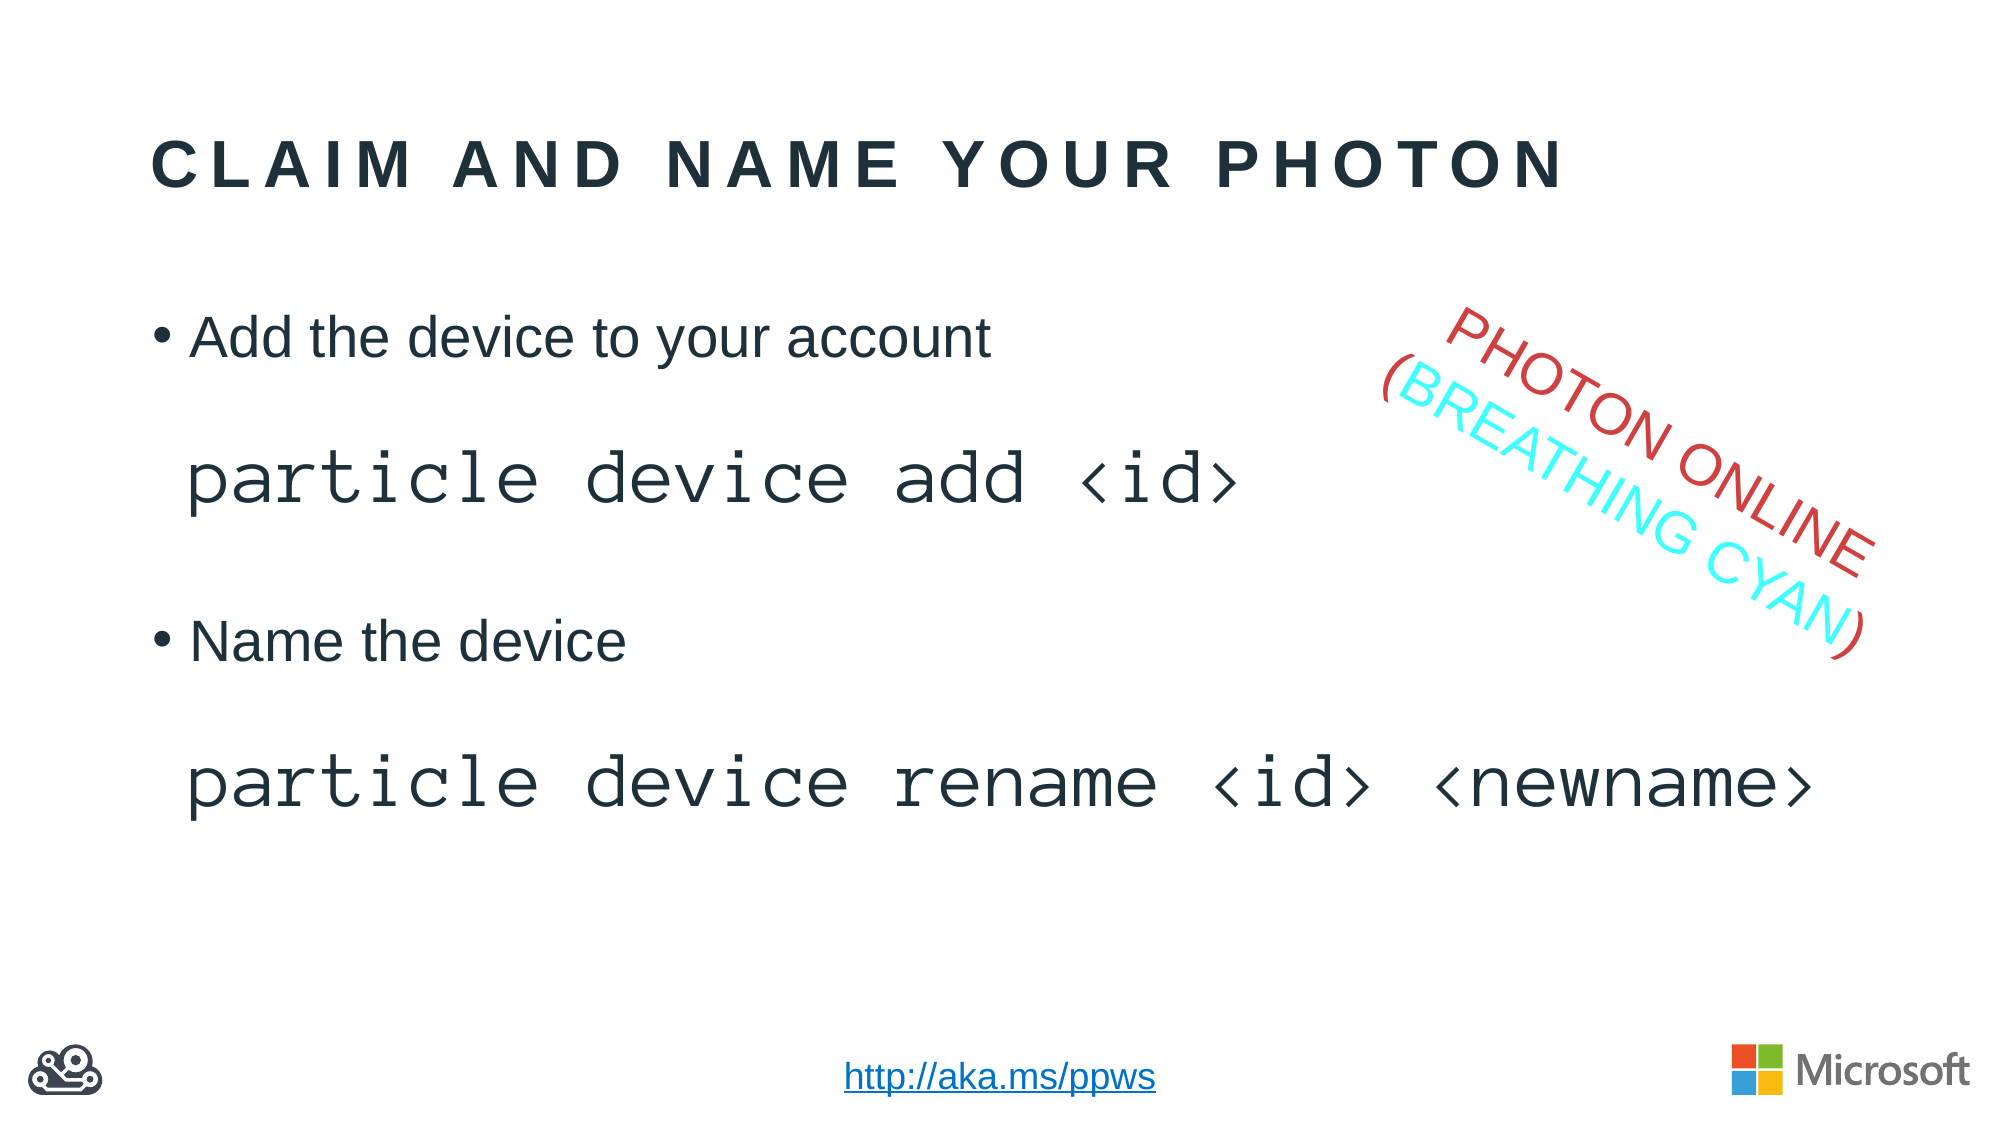

# Claim and name your photon
Add the device to your account
particle device add <id>
Name the device
particle device rename <id> <newname>
PHOTON ONLINE
(BREATHING CYAN)